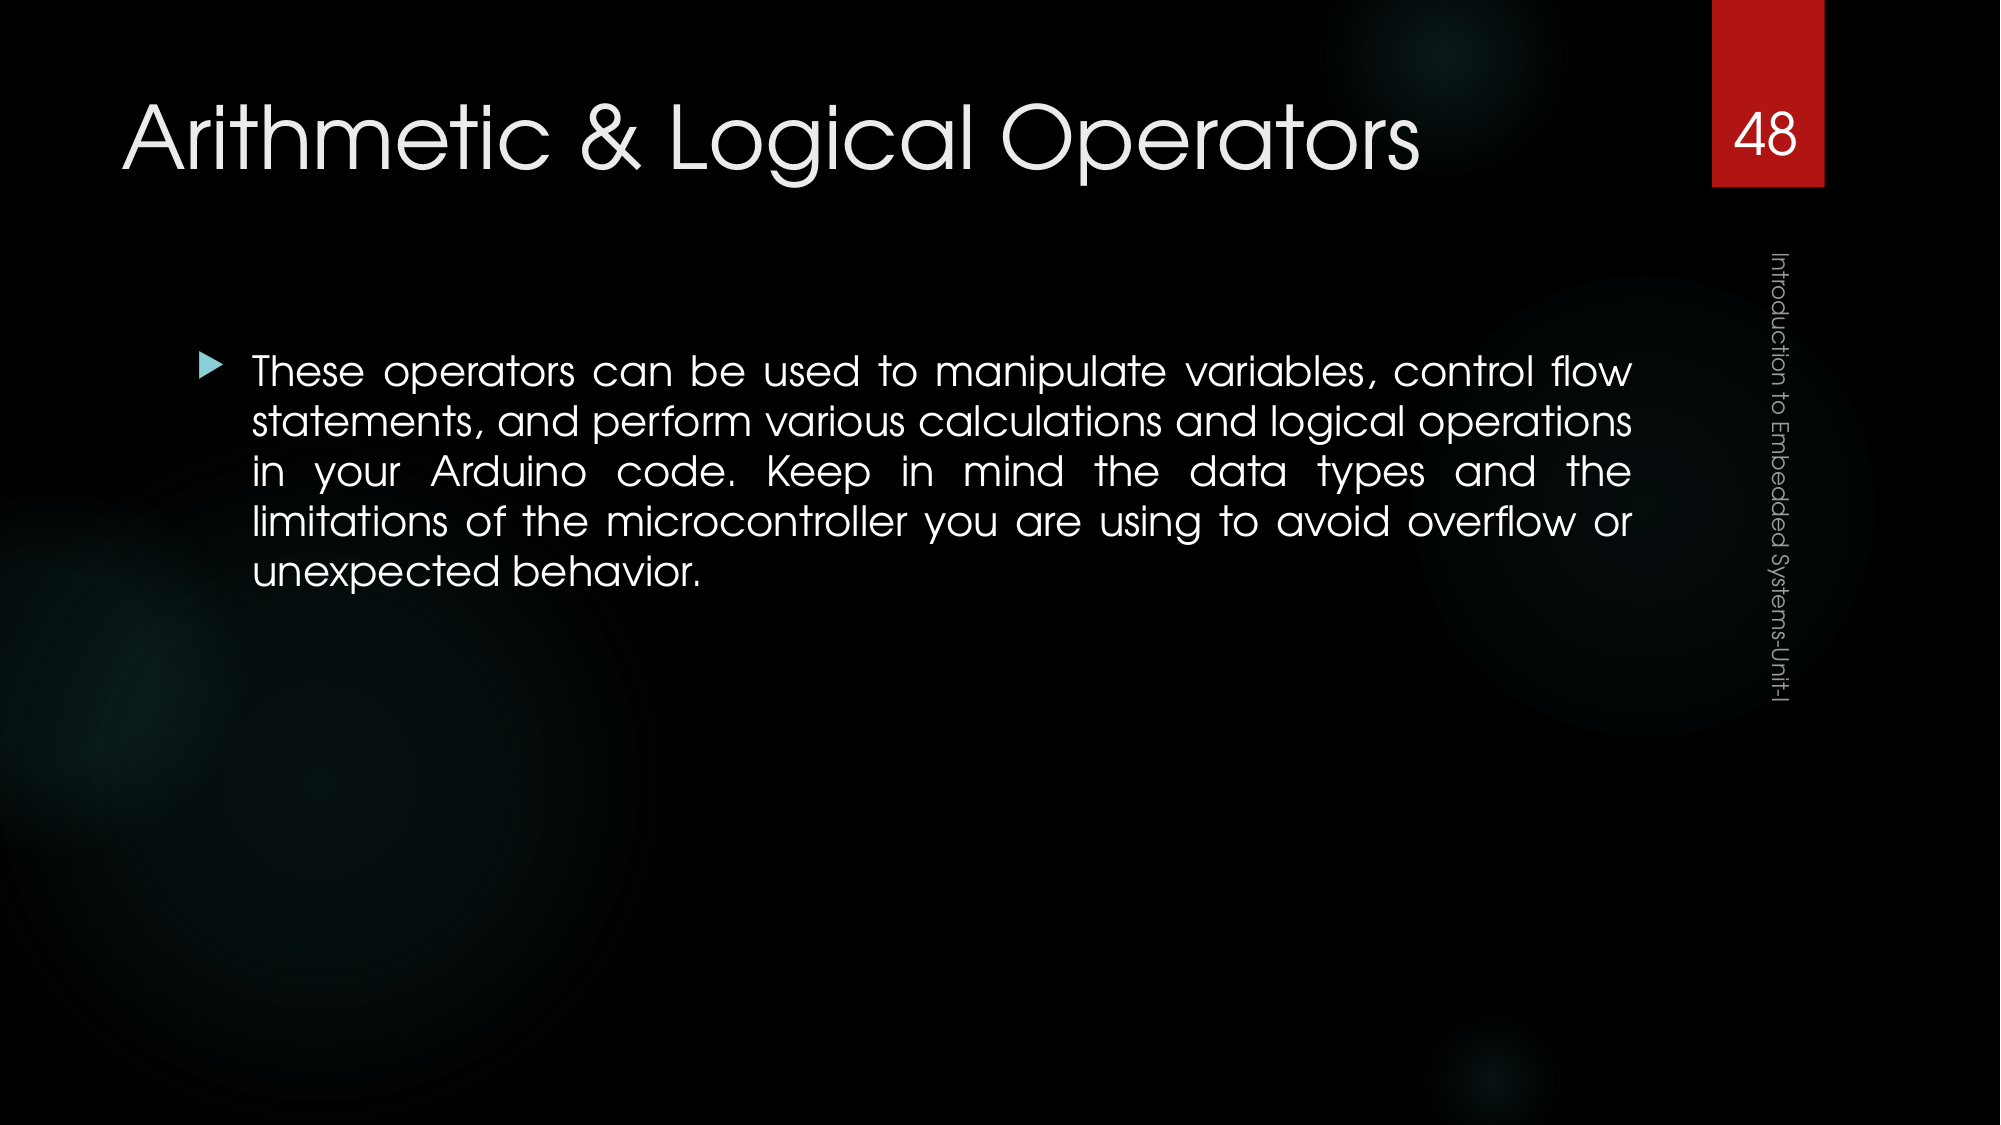

48
# Arithmetic & Logical Operators
These operators can be used to manipulate variables, control flow statements, and perform various calculations and logical operations in your Arduino code. Keep in mind the data types and the limitations of the microcontroller you are using to avoid overflow or unexpected behavior.
Introduction to Embedded Systems-Unit-I